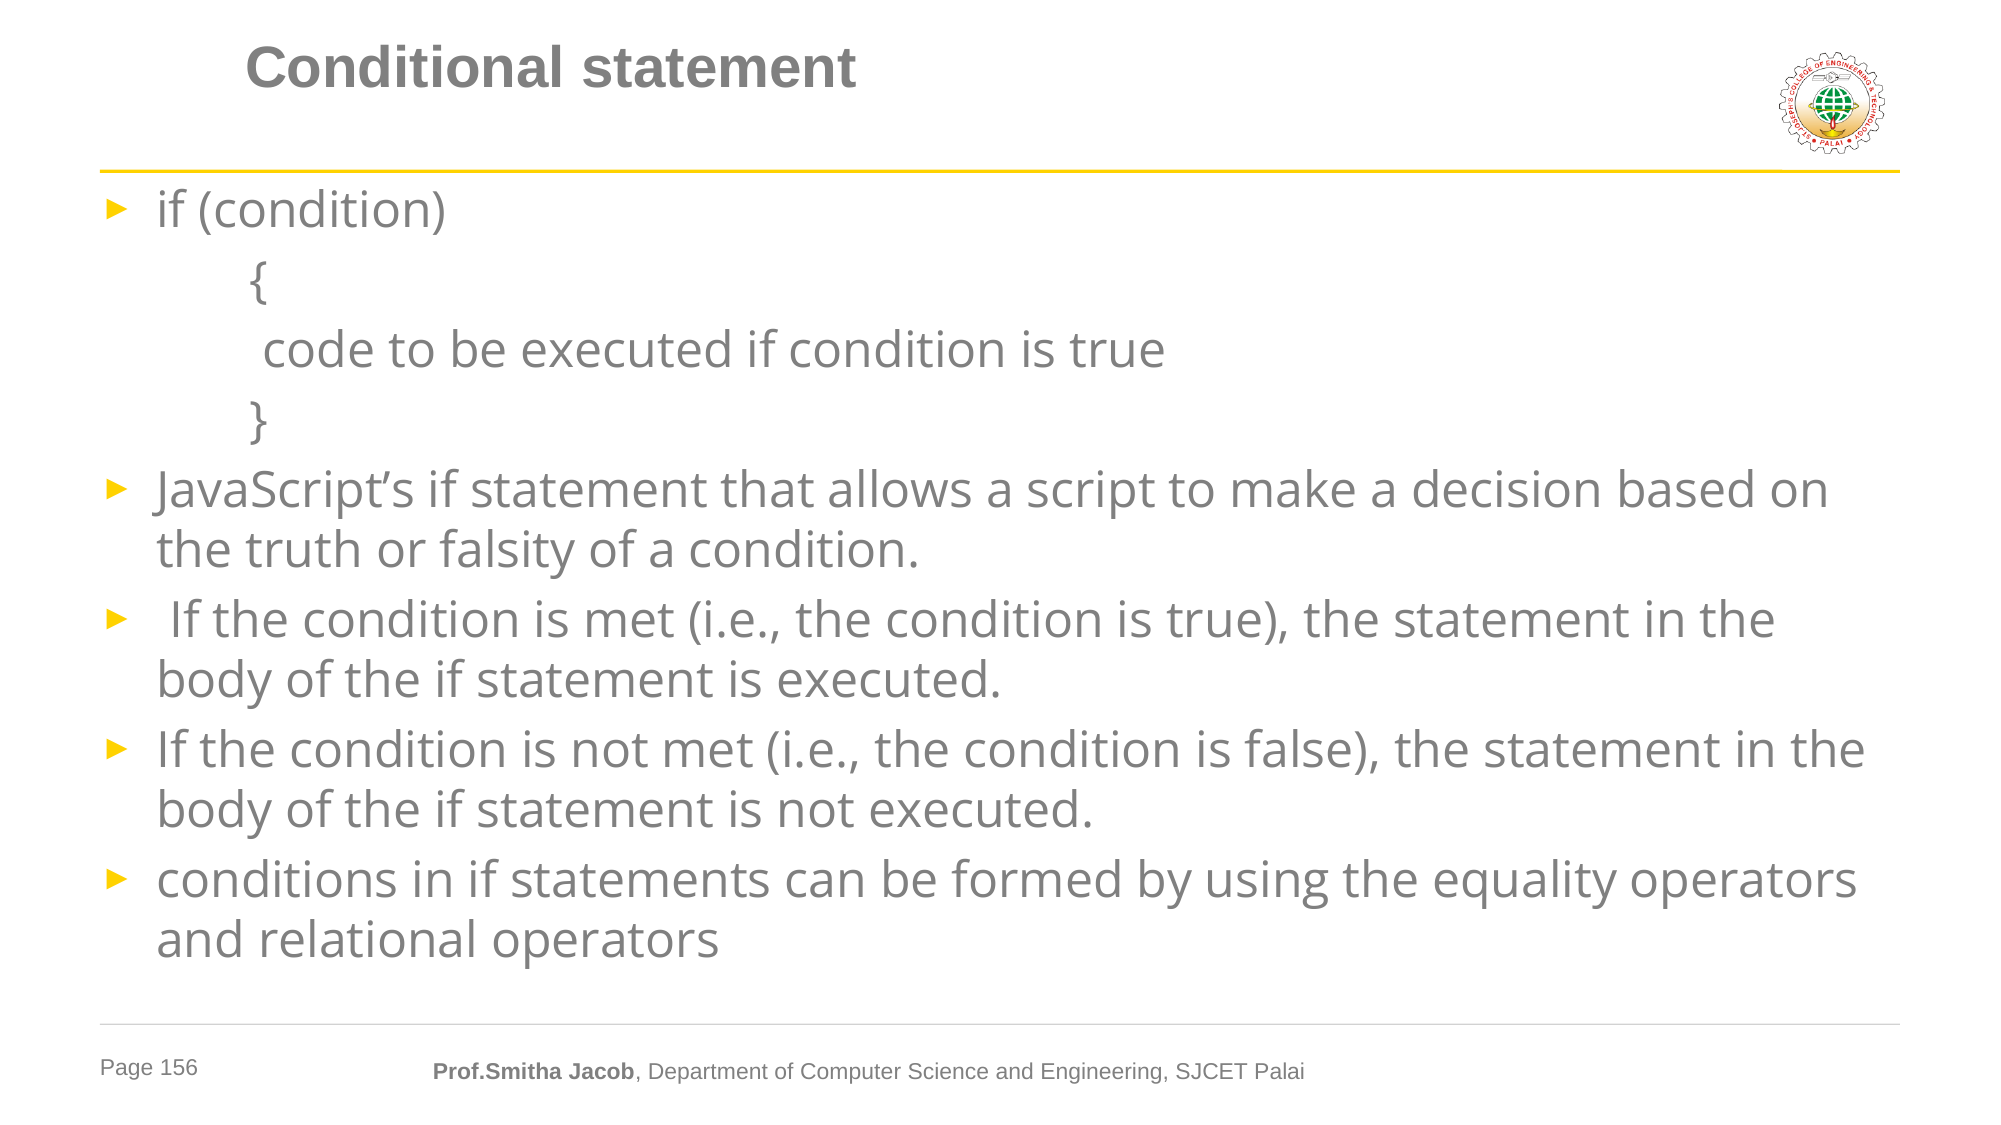

# Conditional statement
if (condition)
	{
	 code to be executed if condition is true
	}
JavaScript’s if statement that allows a script to make a decision based on the truth or falsity of a condition.
 If the condition is met (i.e., the condition is true), the statement in the body of the if statement is executed.
If the condition is not met (i.e., the condition is false), the statement in the body of the if statement is not executed.
conditions in if statements can be formed by using the equality operators and relational operators